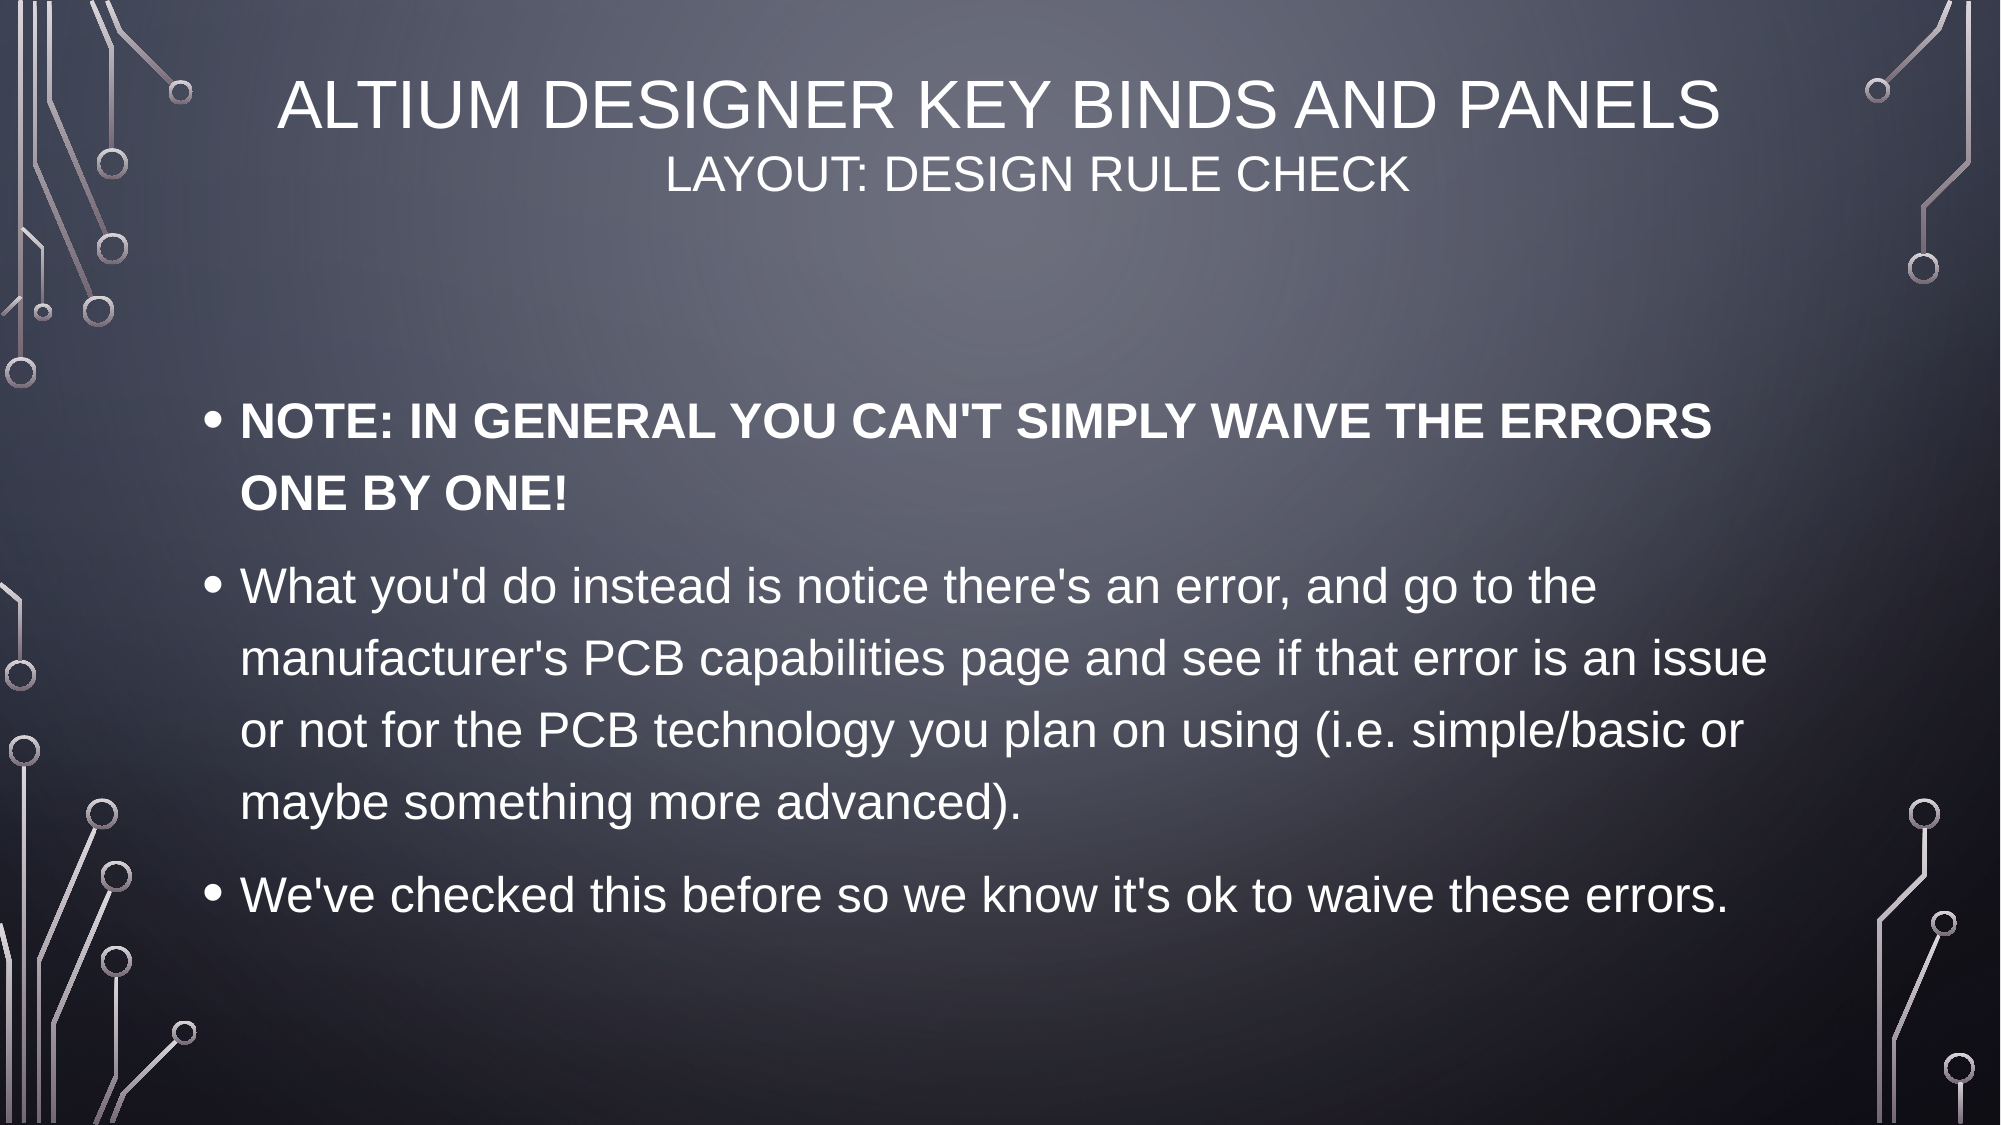

Altium Designer Key binds and panels
layout: Design Rule Check
NOTE: IN GENERAL YOU CAN'T SIMPLY WAIVE THE ERRORS ONE BY ONE!
What you'd do instead is notice there's an error, and go to the manufacturer's PCB capabilities page and see if that error is an issue or not for the PCB technology you plan on using (i.e. simple/basic or maybe something more advanced).
We've checked this before so we know it's ok to waive these errors.